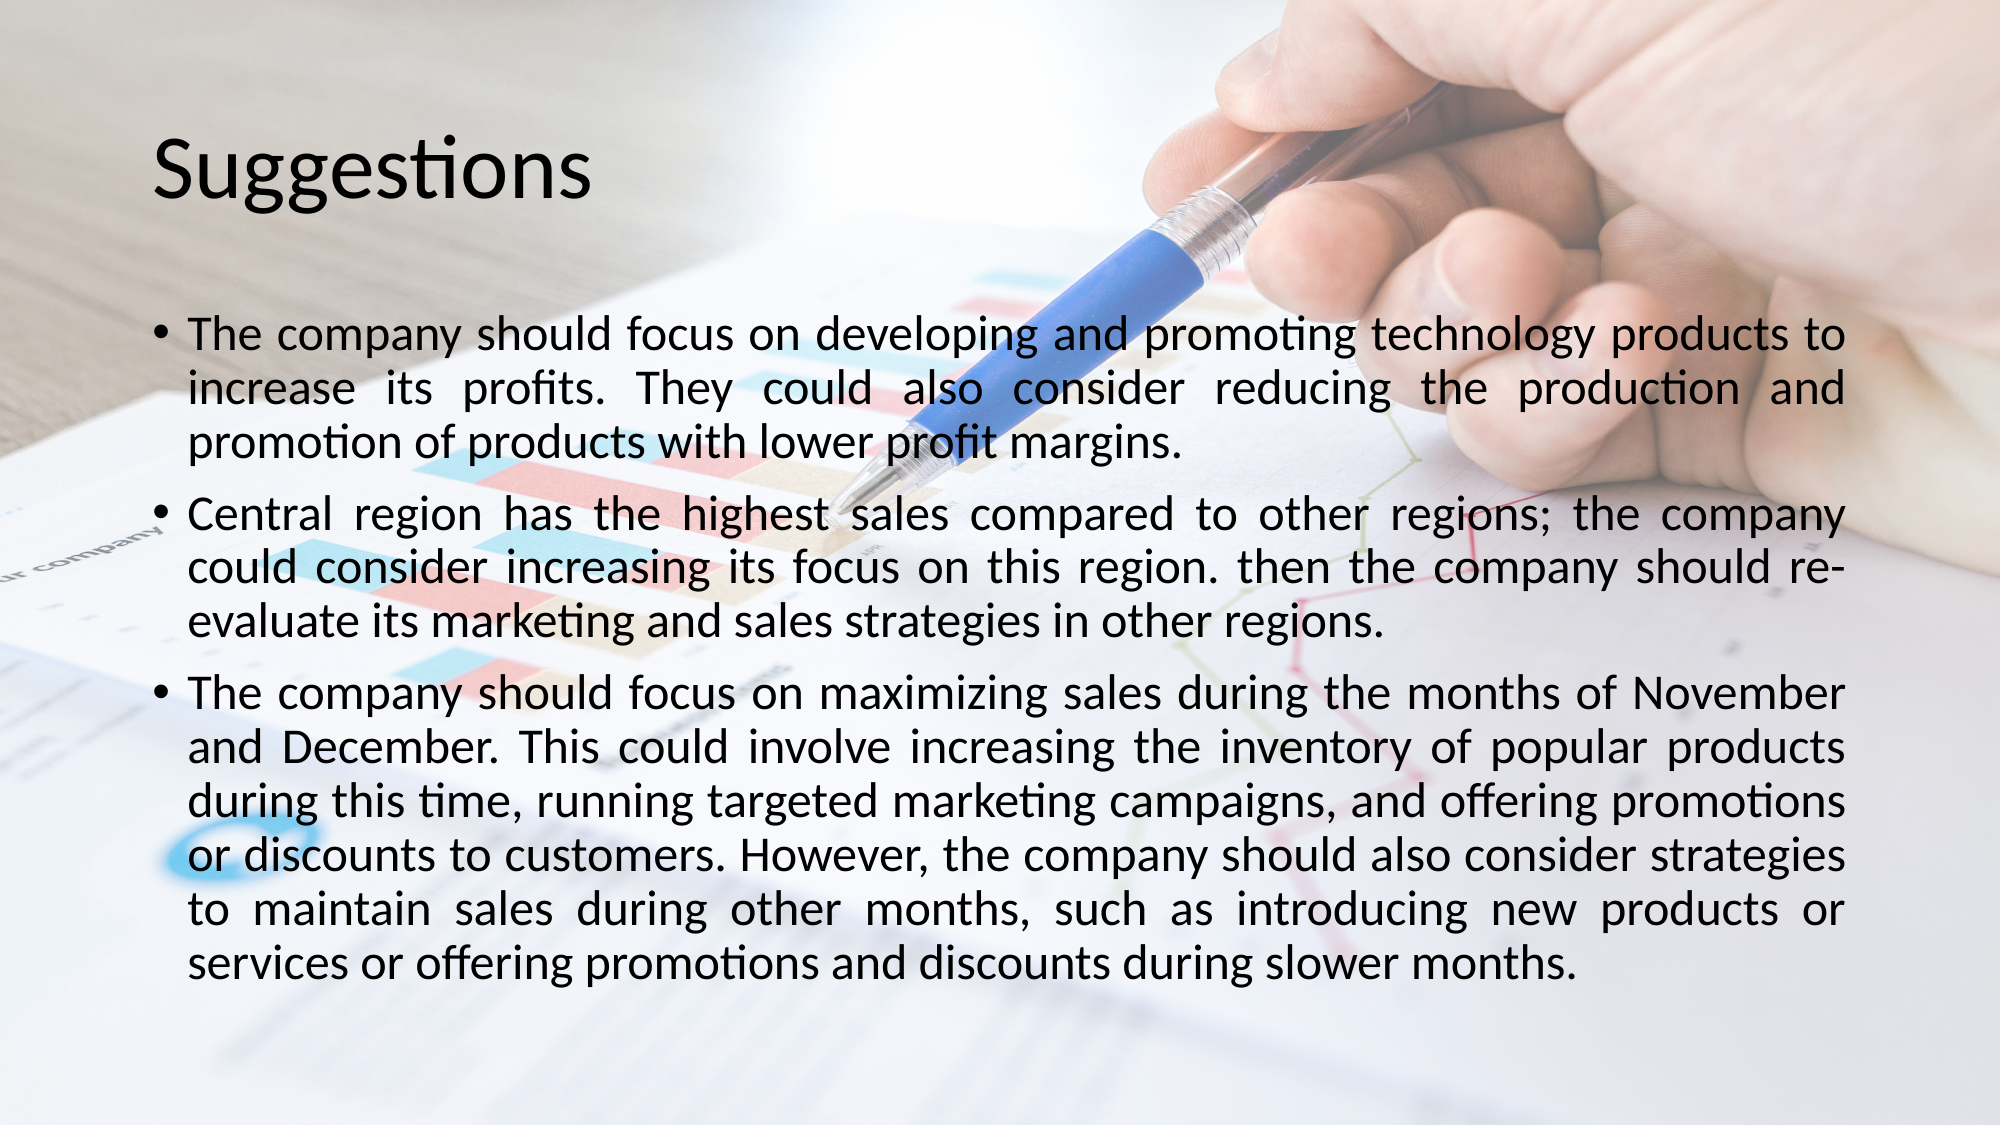

# Suggestions
The company should focus on developing and promoting technology products to increase its profits. They could also consider reducing the production and promotion of products with lower profit margins.
Central region has the highest sales compared to other regions; the company could consider increasing its focus on this region. then the company should re-evaluate its marketing and sales strategies in other regions.
The company should focus on maximizing sales during the months of November and December. This could involve increasing the inventory of popular products during this time, running targeted marketing campaigns, and offering promotions or discounts to customers. However, the company should also consider strategies to maintain sales during other months, such as introducing new products or services or offering promotions and discounts during slower months.